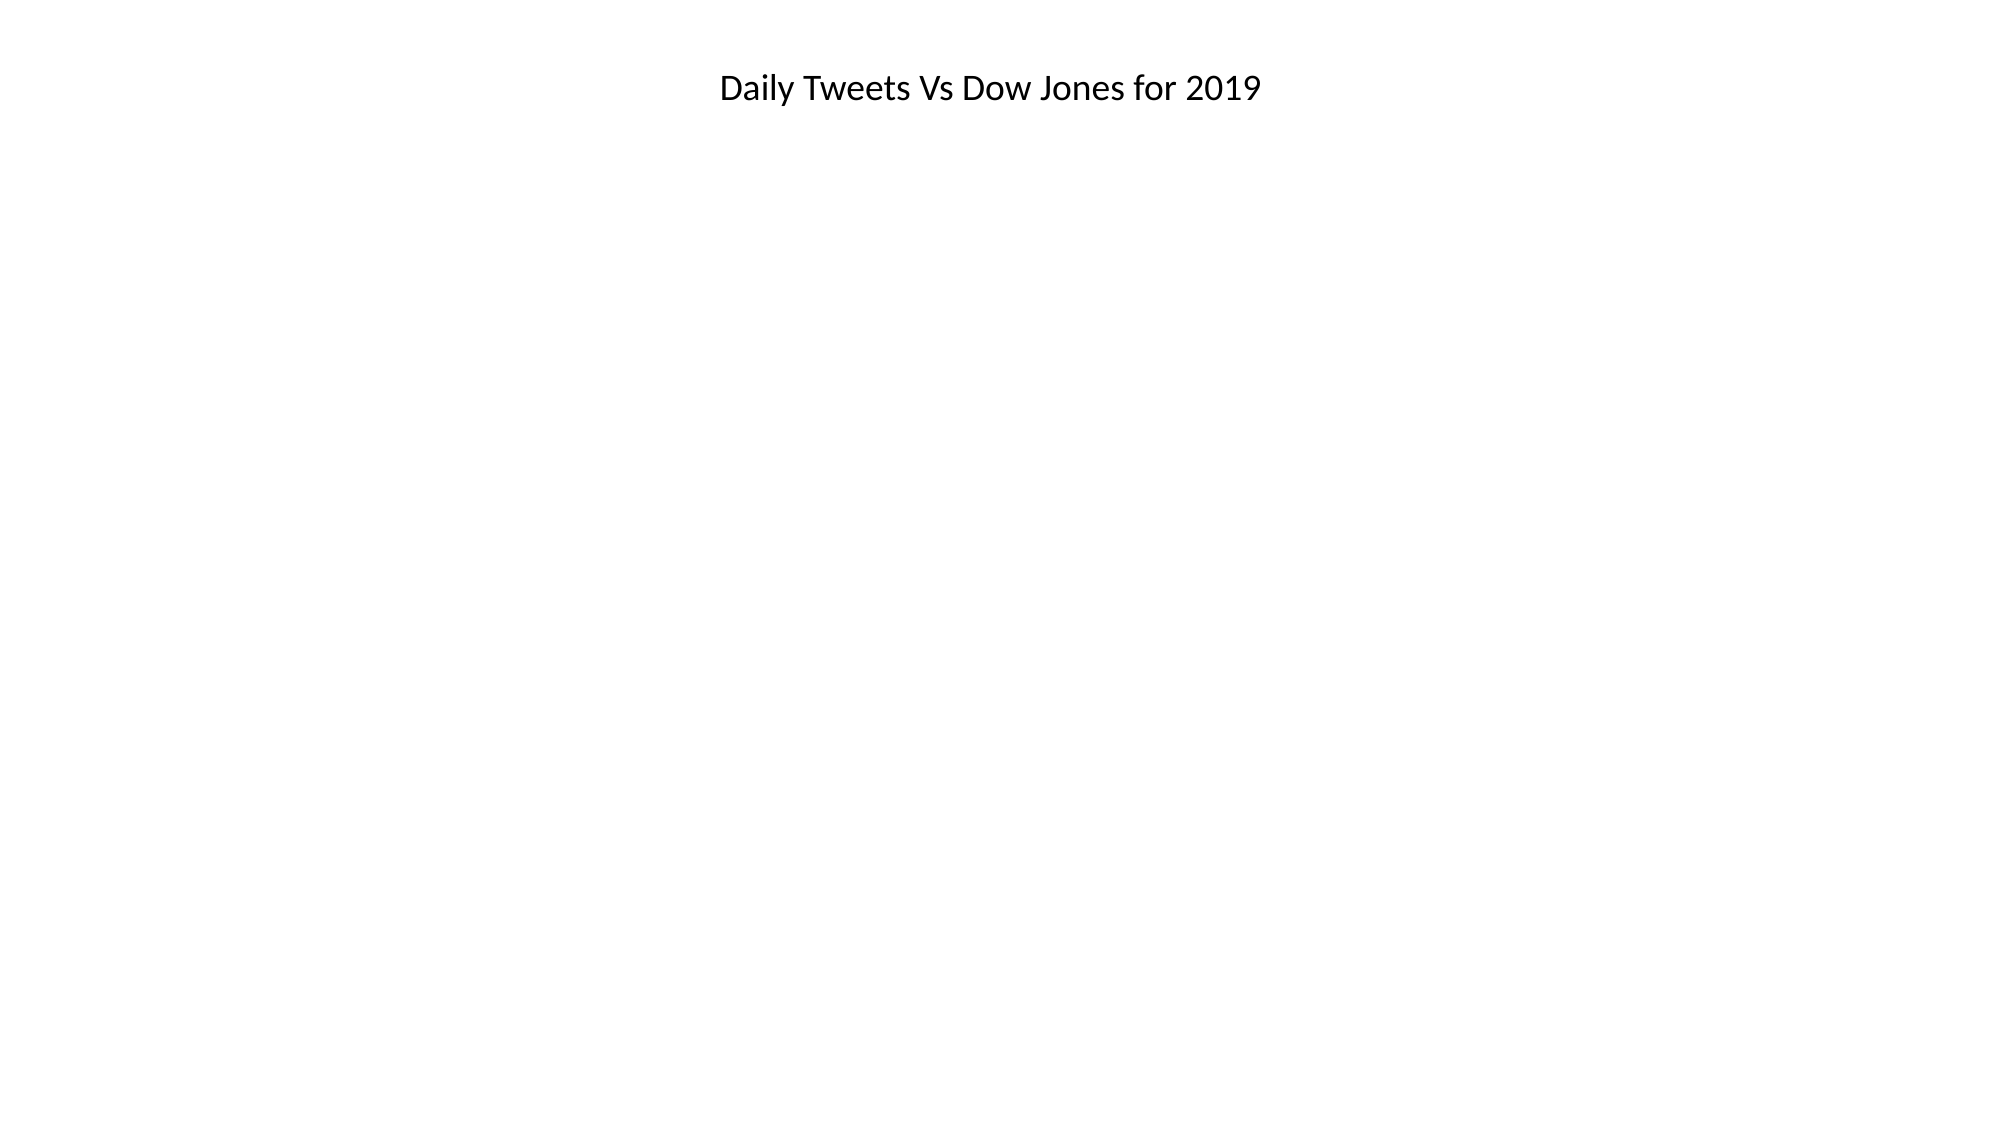

Daily Tweets Vs Dow Jones for 2019